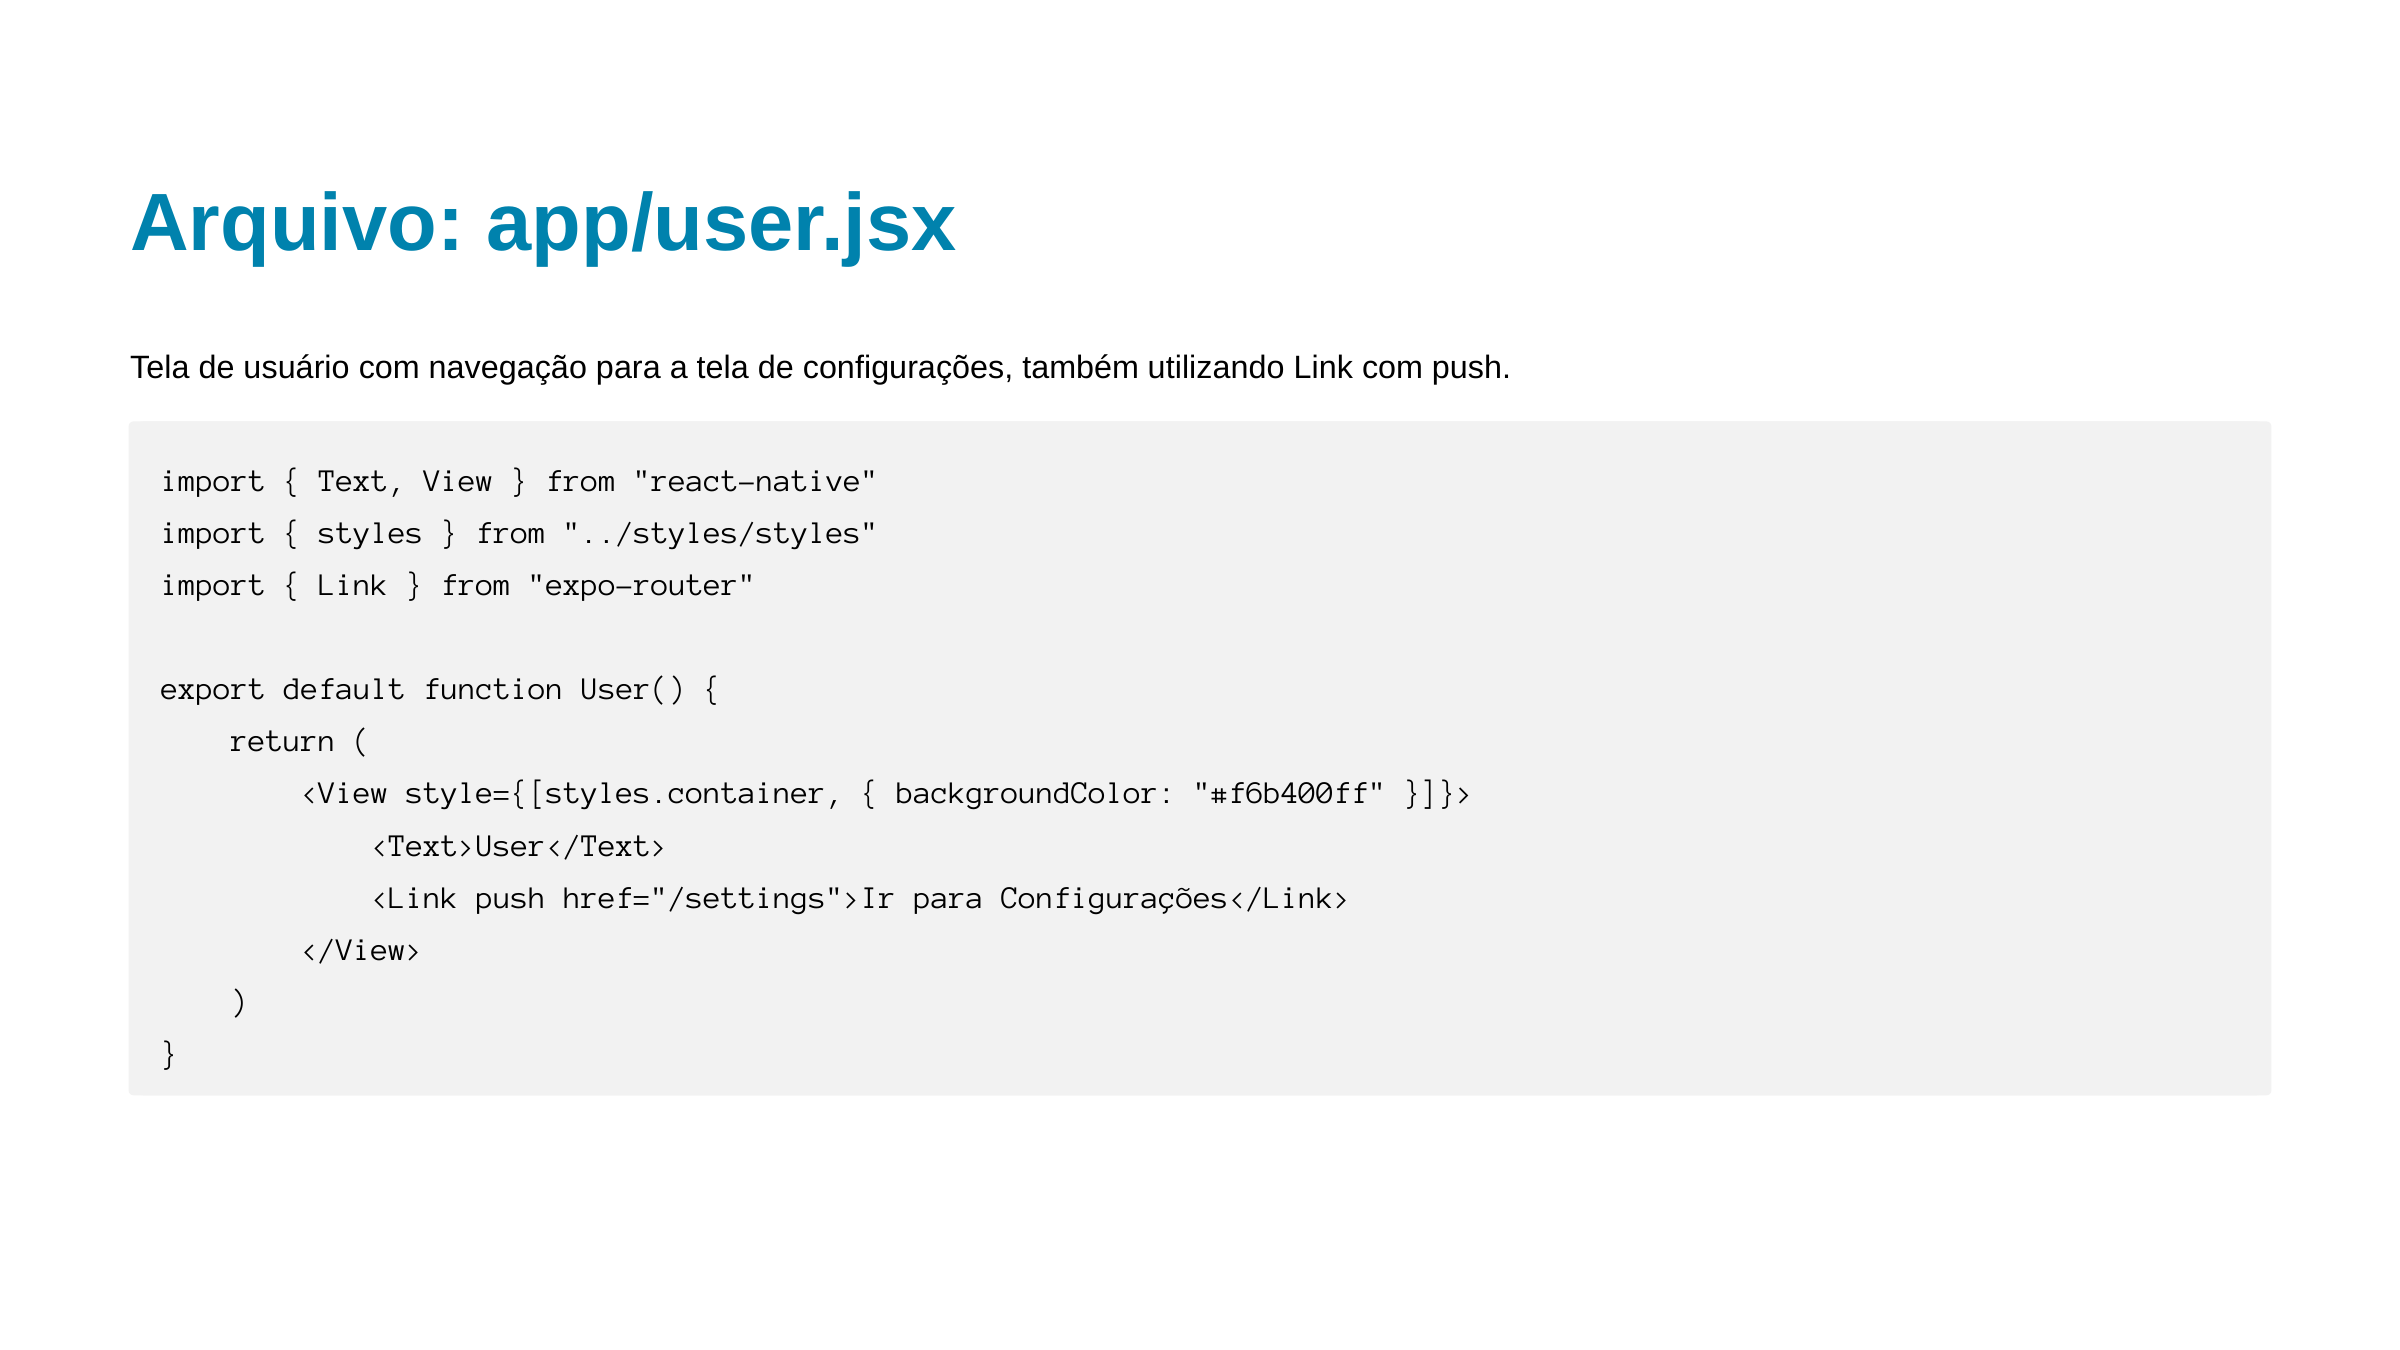

Arquivo: app/user.jsx
Tela de usuário com navegação para a tela de configurações, também utilizando Link com push.

import { Text, View } from "react-native"
import { styles } from "../styles/styles"
import { Link } from "expo-router"

export default function User() {
    return (
        <View style={[styles.container, { backgroundColor: "#f6b400ff" }]}>
            <Text>User</Text>
            <Link push href="/settings">Ir para Configurações</Link>
        </View>
    )
}